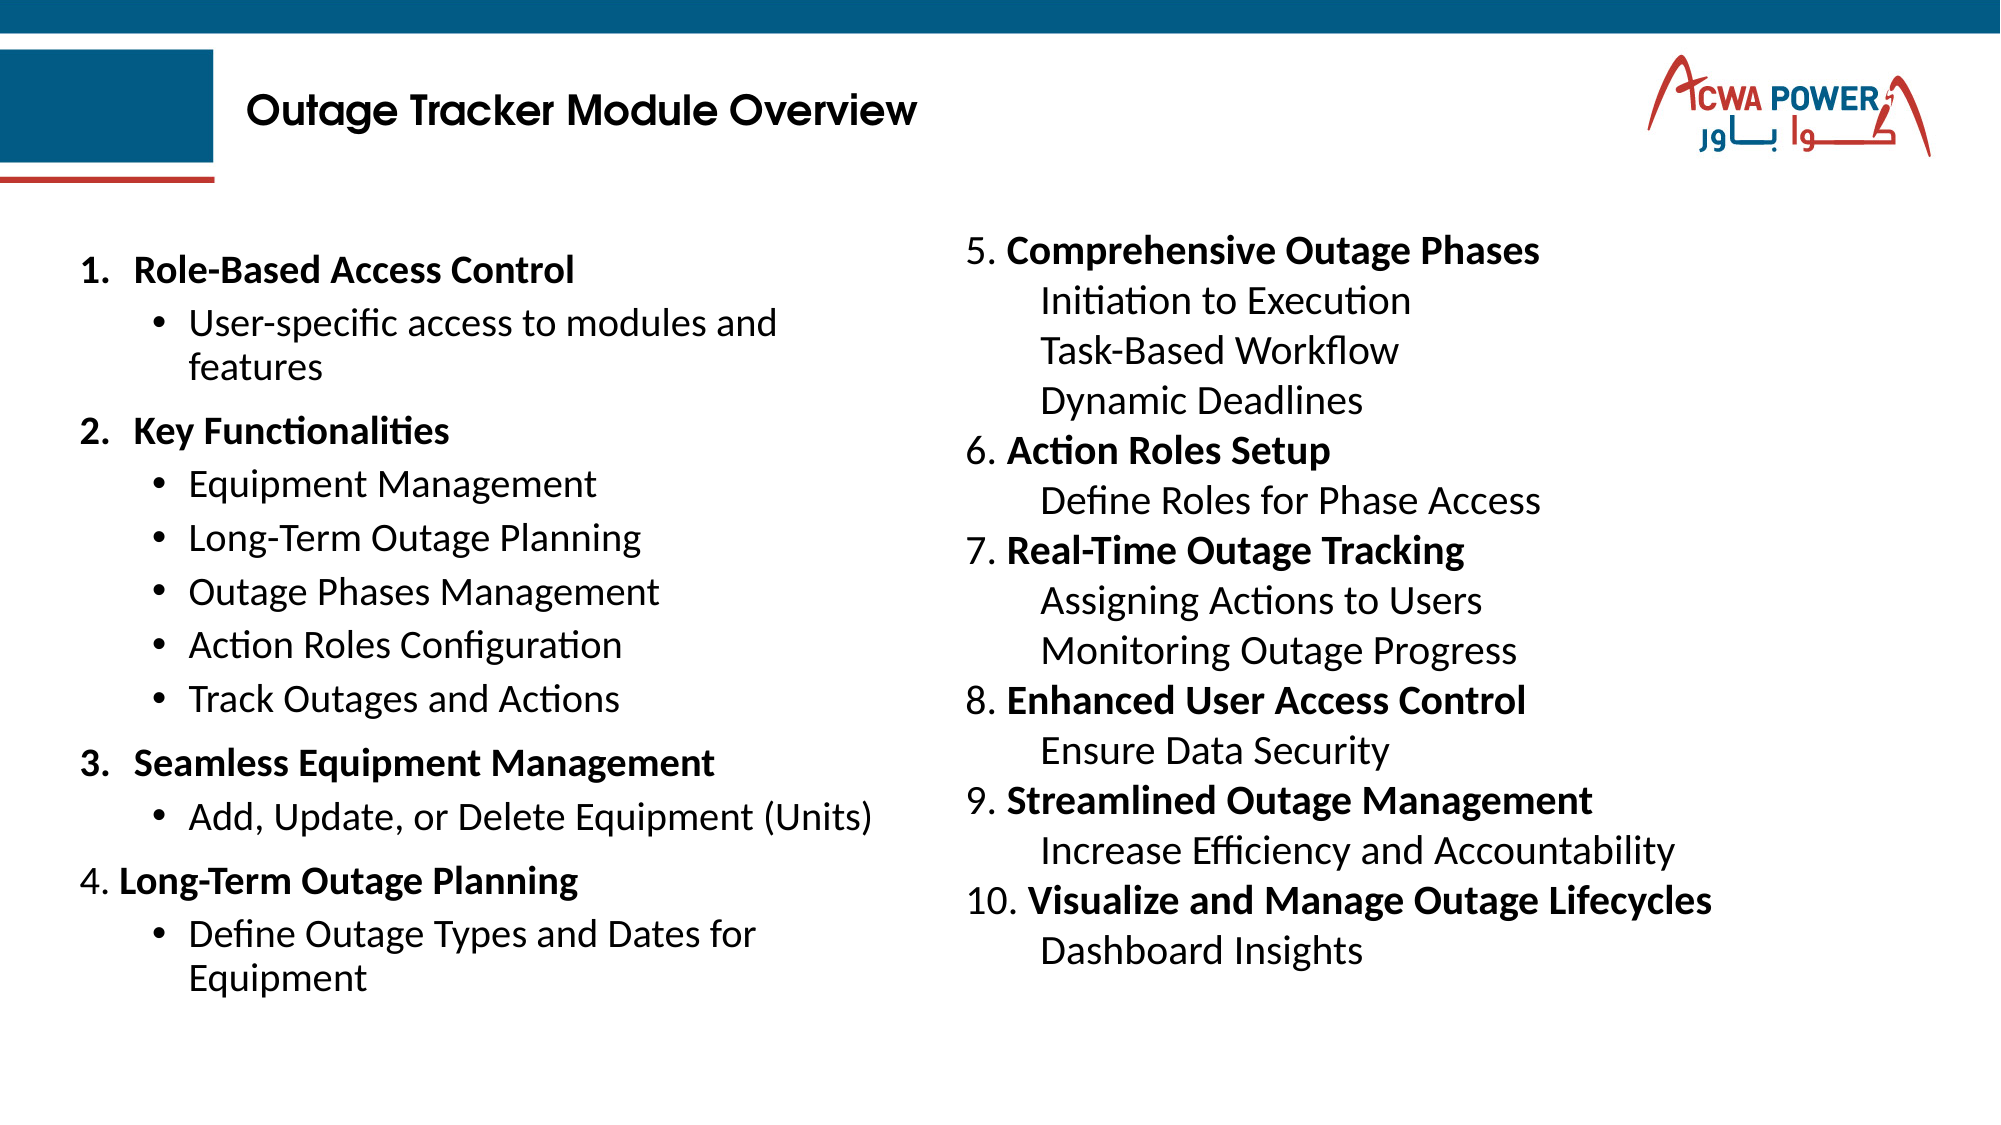

# Outage Tracker Module Overview
5. Comprehensive Outage Phases
Initiation to Execution
Task-Based Workflow
Dynamic Deadlines
6. Action Roles Setup
Define Roles for Phase Access
7. Real-Time Outage Tracking
Assigning Actions to Users
Monitoring Outage Progress
8. Enhanced User Access Control
Ensure Data Security
9. Streamlined Outage Management
Increase Efficiency and Accountability
10. Visualize and Manage Outage Lifecycles
Dashboard Insights

Role-Based Access Control
User-specific access to modules and features
Key Functionalities
Equipment Management
Long-Term Outage Planning
Outage Phases Management
Action Roles Configuration
Track Outages and Actions
Seamless Equipment Management
Add, Update, or Delete Equipment (Units)
4. Long-Term Outage Planning
Define Outage Types and Dates for Equipment